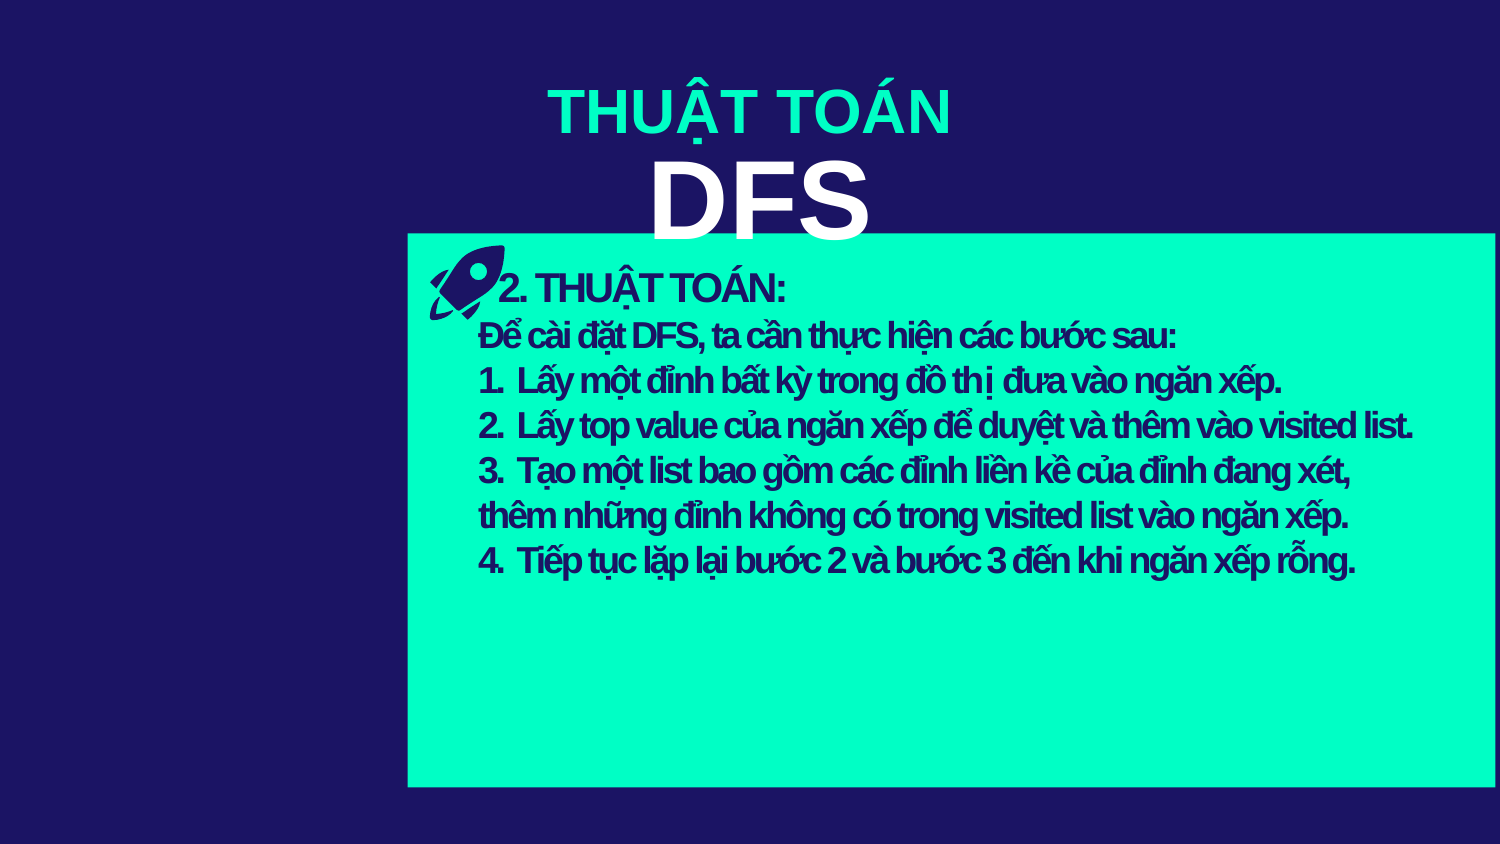

THUẬT TOÁN
# DFS

  2. THUẬT TOÁN:
Để cài đặt DFS, ta cần thực hiện các bước sau:
1. Lấy một đỉnh bất kỳ trong đồ thị đưa vào ngăn xếp.
2. Lấy top value của ngăn xếp để duyệt và thêm vào visited list.
3. Tạo một list bao gồm các đỉnh liền kề của đỉnh đang xét, thêm những đỉnh không có trong visited list vào ngăn xếp.
4. Tiếp tục lặp lại bước 2 và bước 3 đến khi ngăn xếp rỗng.

MA TRẬN KỀ

DANH SÁCH KỀ